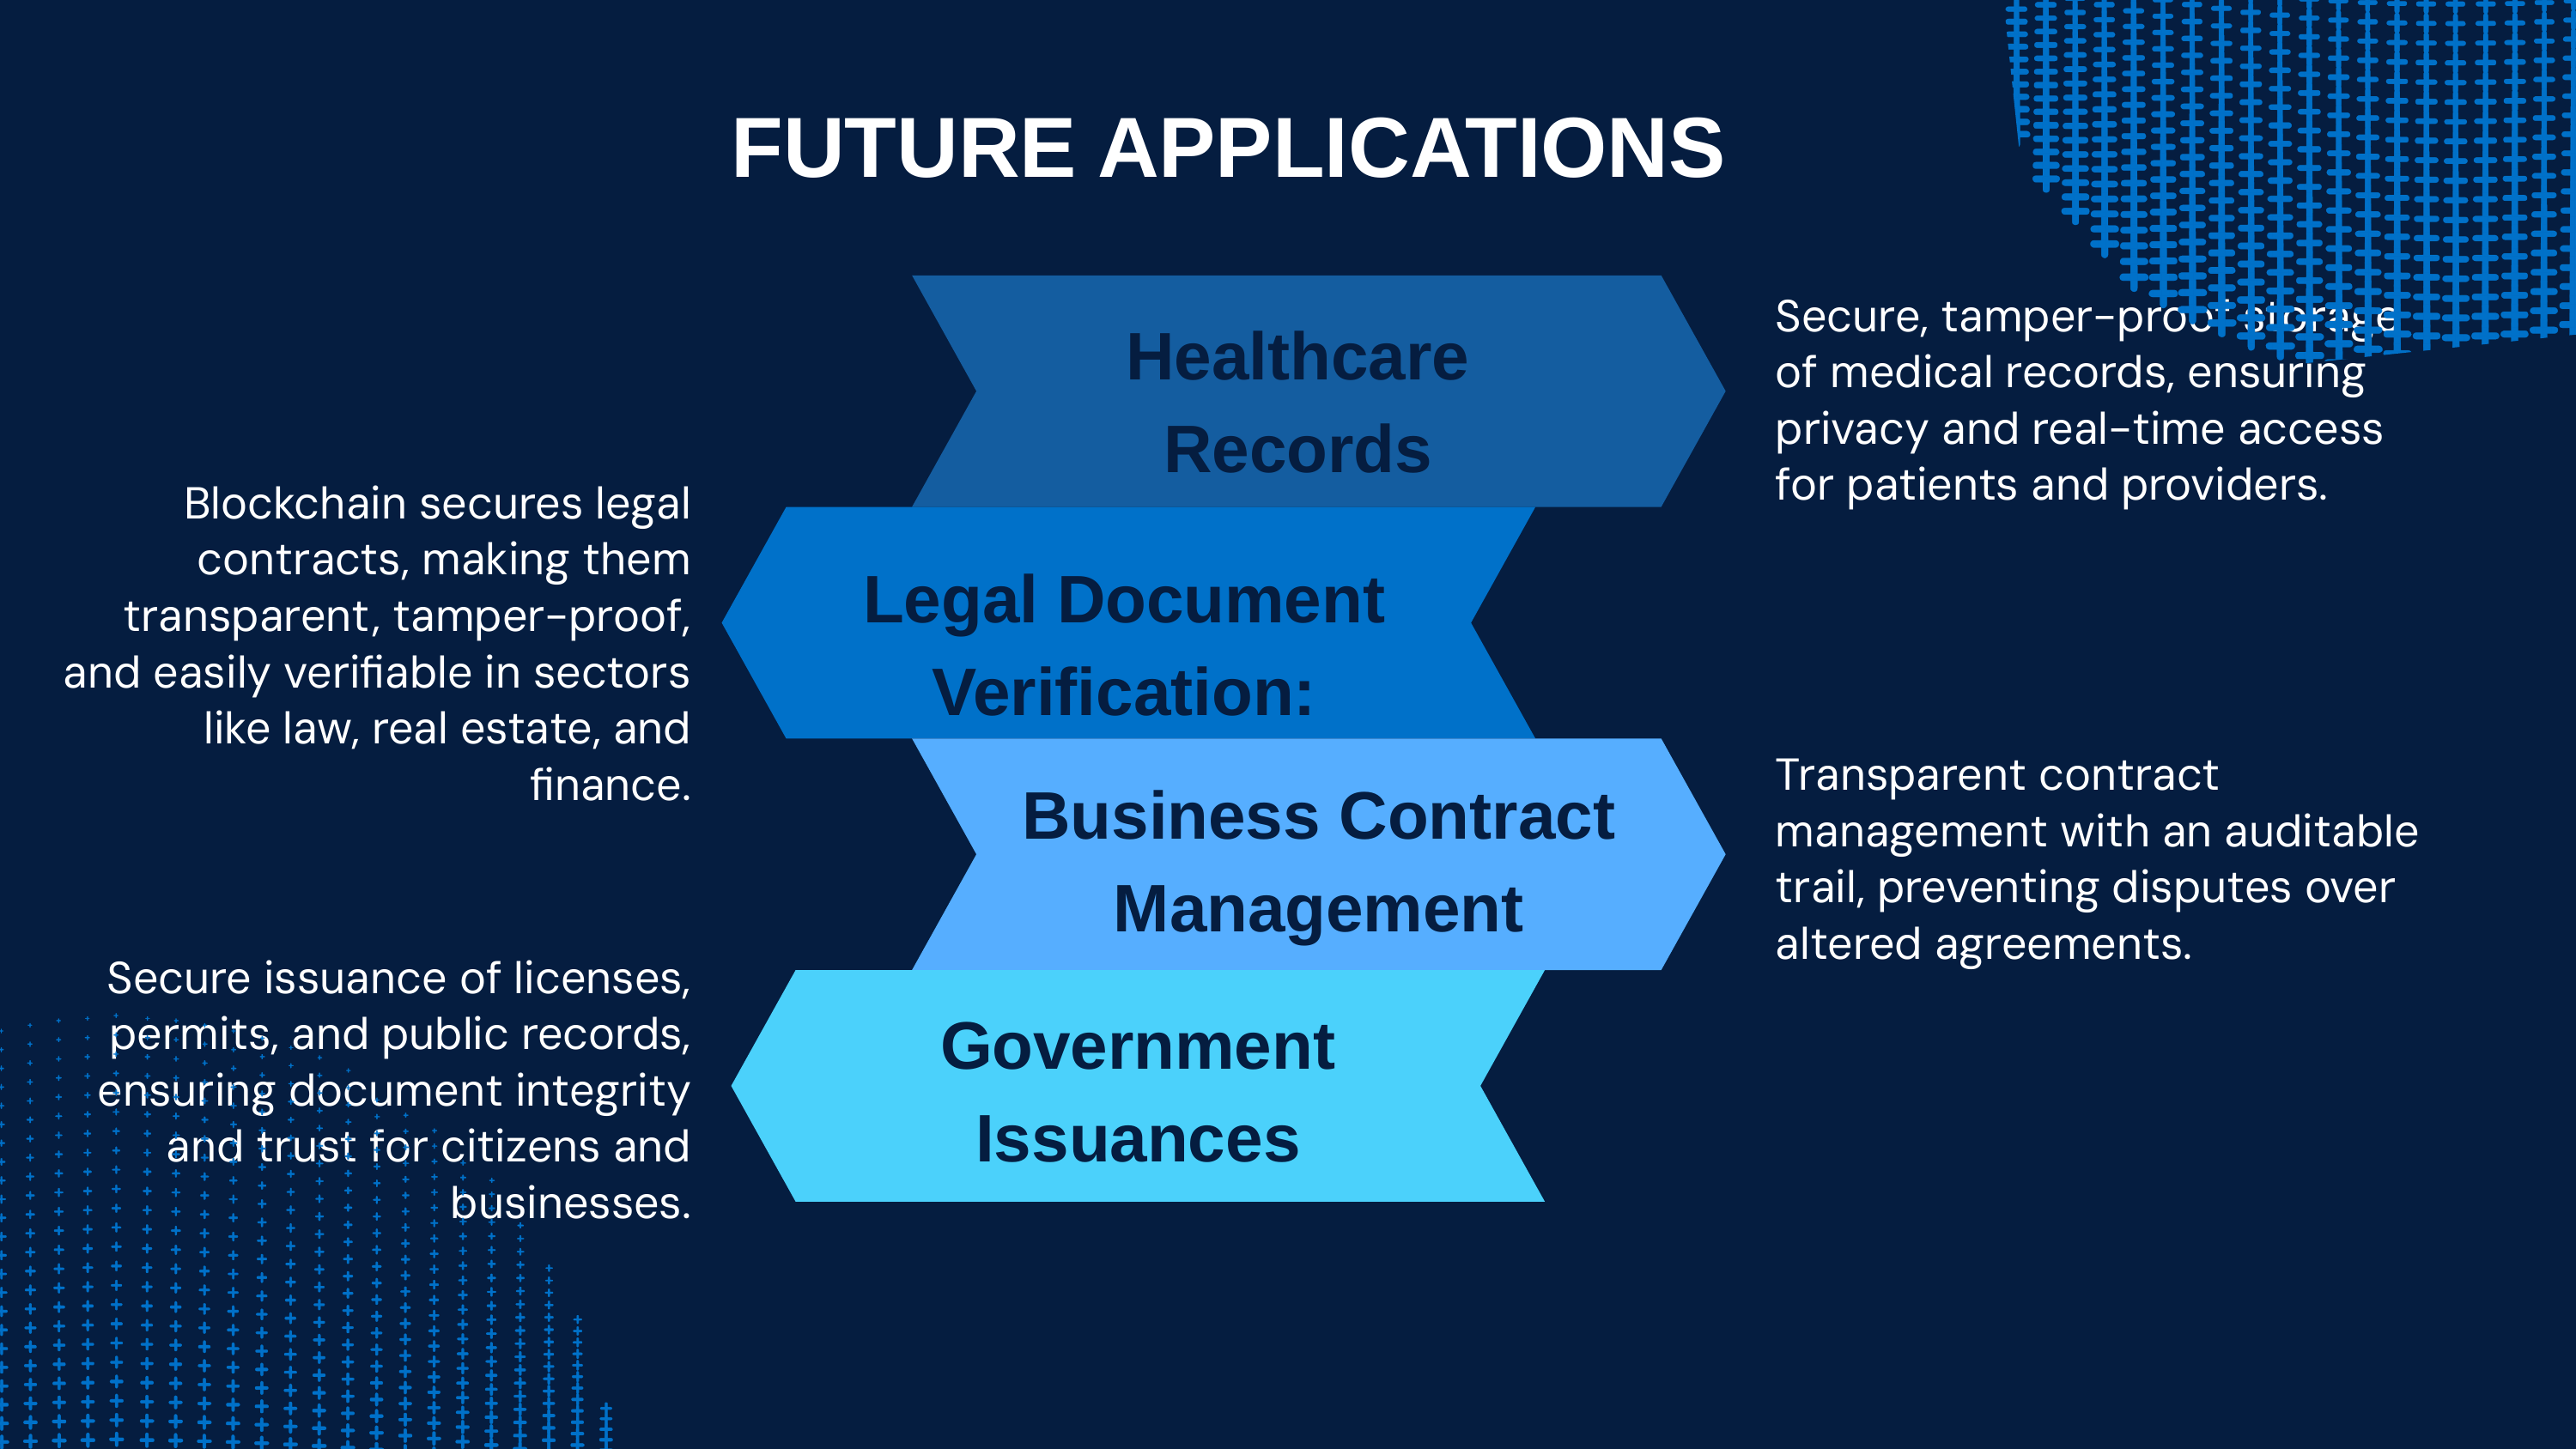

FUTURE APPLICATIONS

Secure, tamper-proof storage of medical records, ensuring privacy and real-time access for patients and providers.
Healthcare Records
Blockchain secures legal contracts, making them transparent, tamper-proof, and easily verifiable in sectors like law, real estate, and finance.

Legal Document Verification:

Transparent contract management with an auditable trail, preventing disputes over altered agreements.
Business Contract Management
Secure issuance of licenses, permits, and public records, ensuring document integrity and trust for citizens and businesses.

Government Issuances